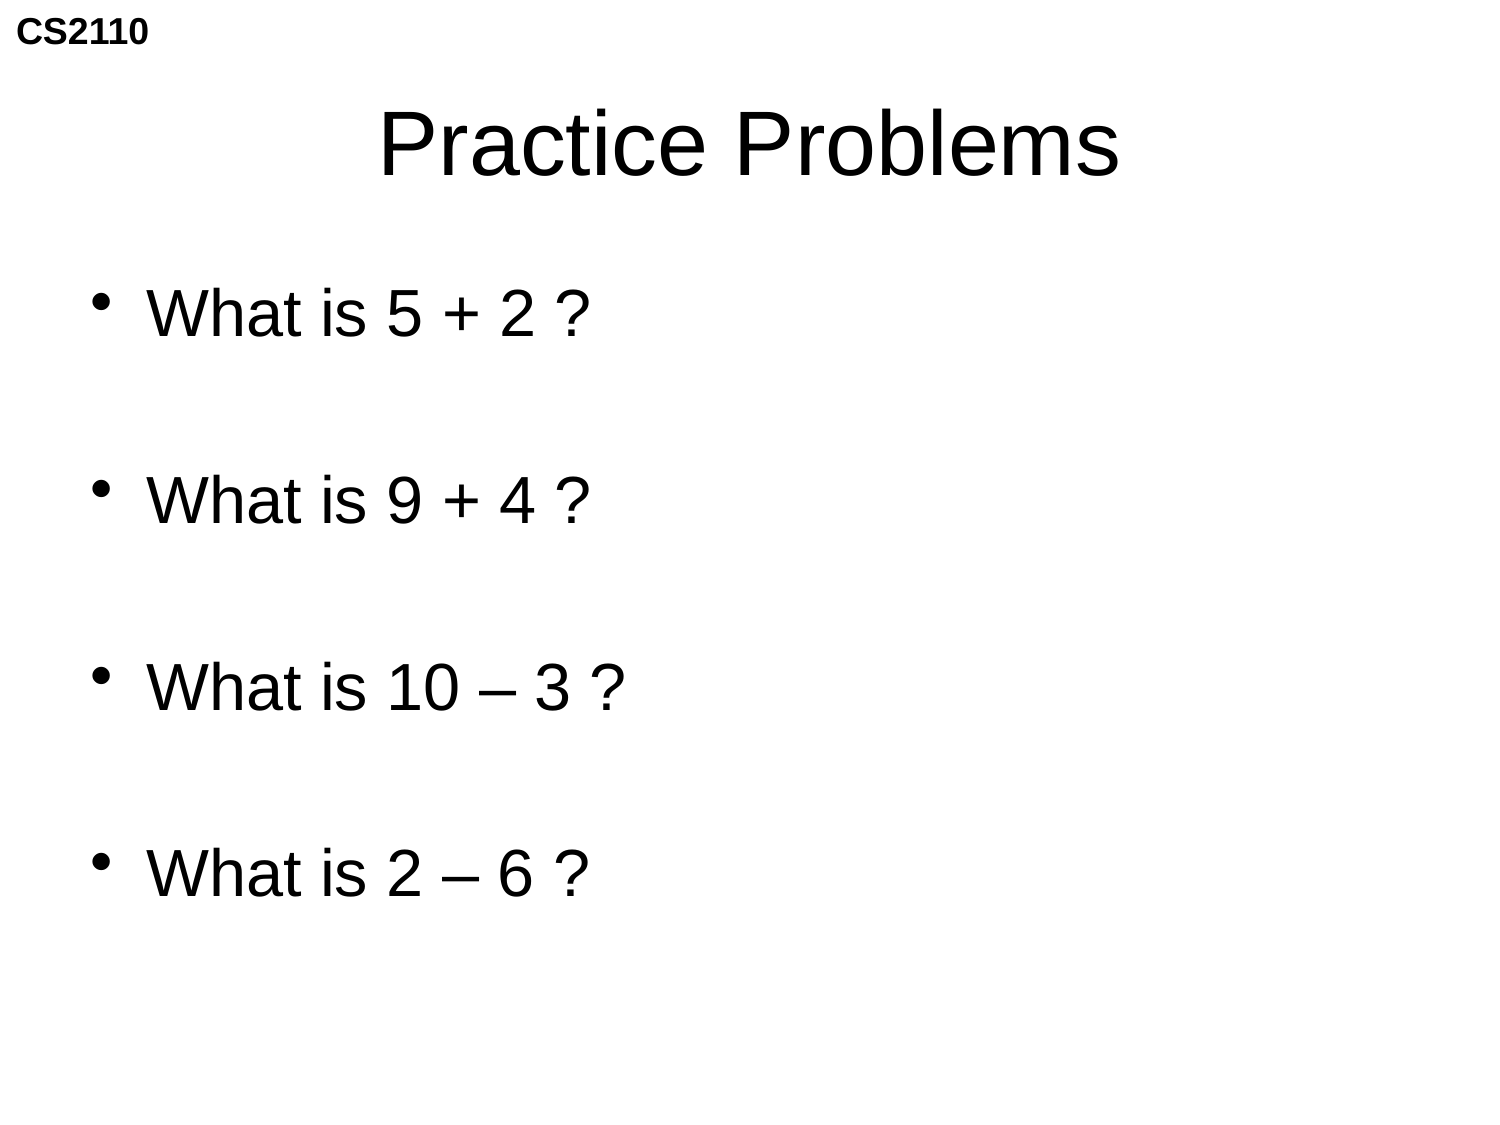

# Practice Problems
What is 5 + 2 ?

What is 9 + 4 ?

What is 10 – 3 ?

What is 2 – 6 ?